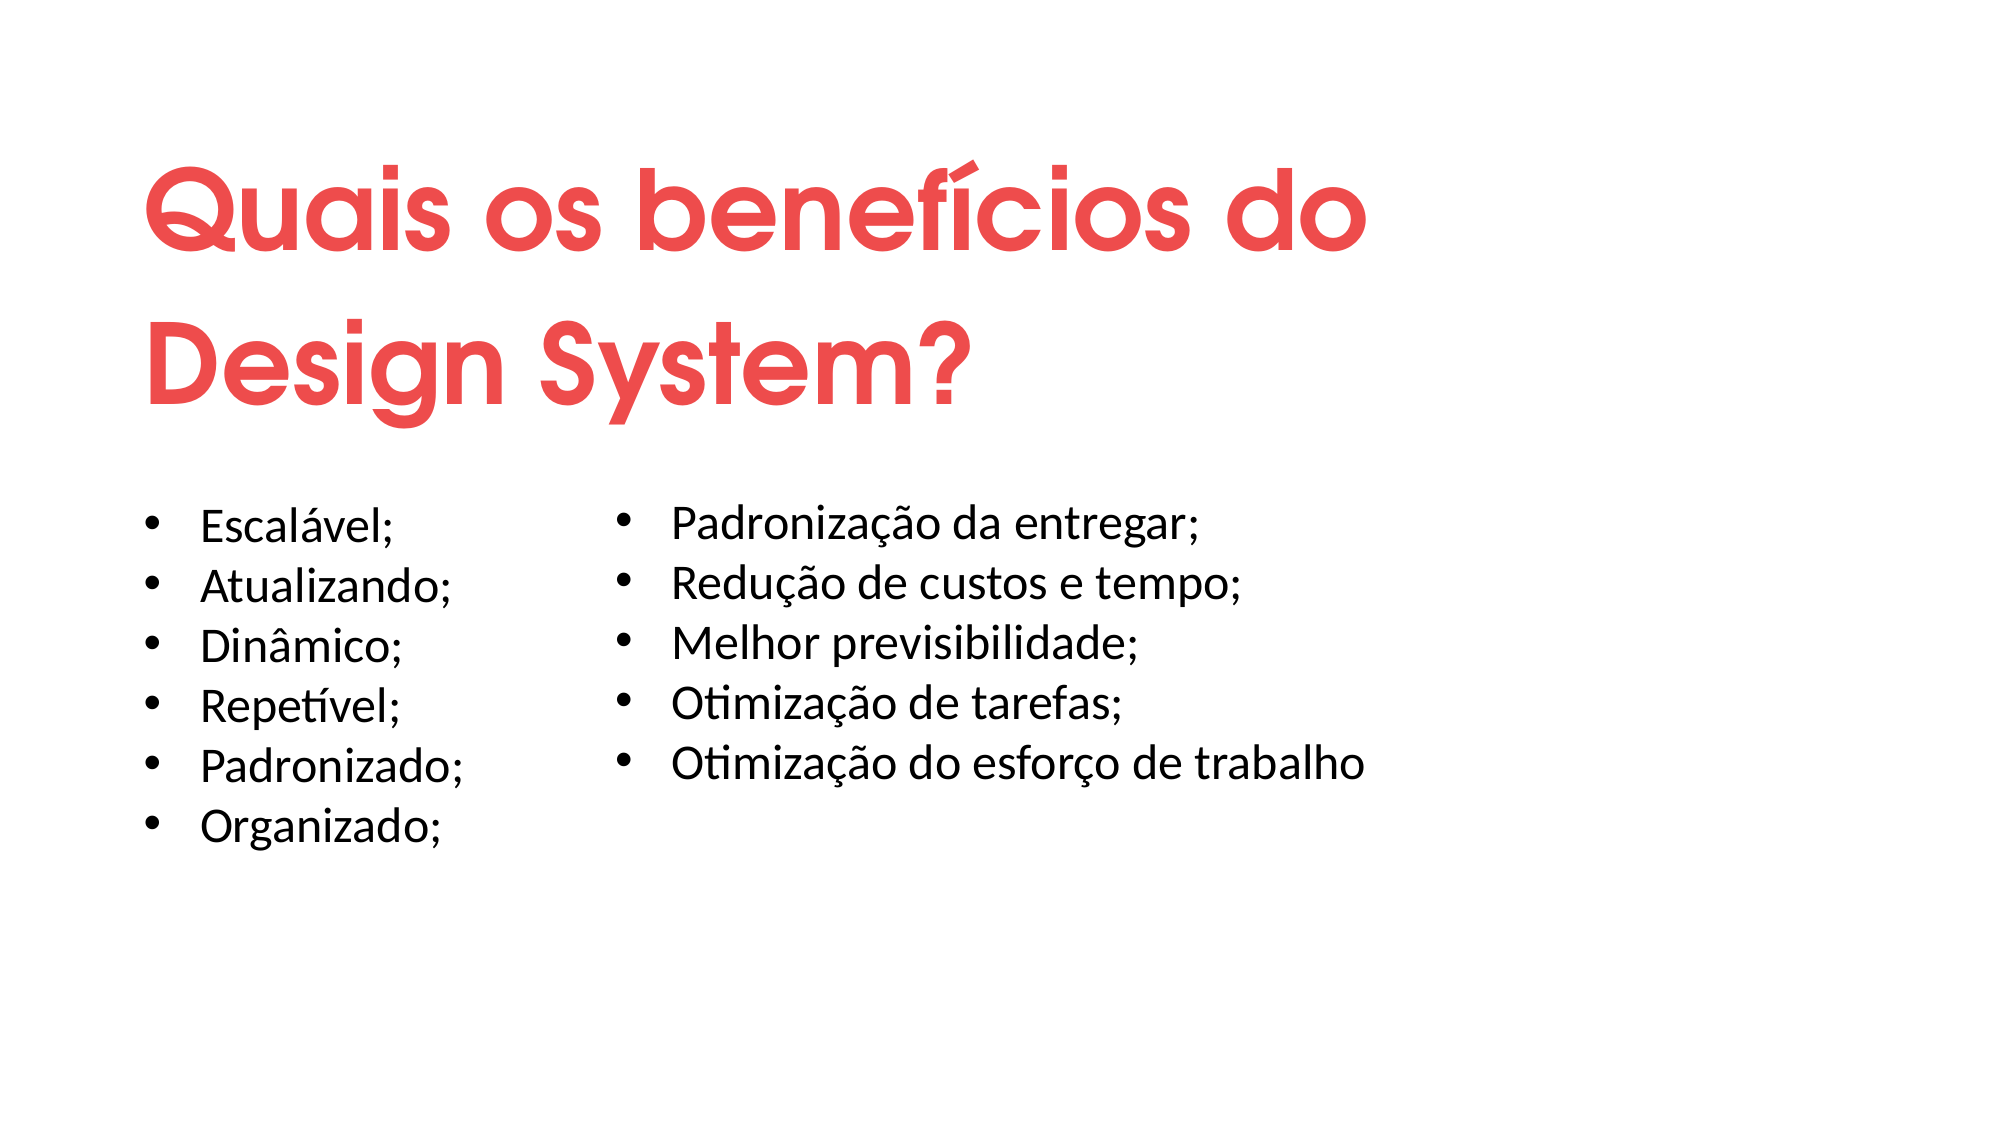

Quais os benefícios do Design System?
Padronização da entregar;
Redução de custos e tempo;
Melhor previsibilidade;
Otimização de tarefas;
Otimização do esforço de trabalho
Escalável;
Atualizando;
Dinâmico;
Repetível;
Padronizado;
Organizado;